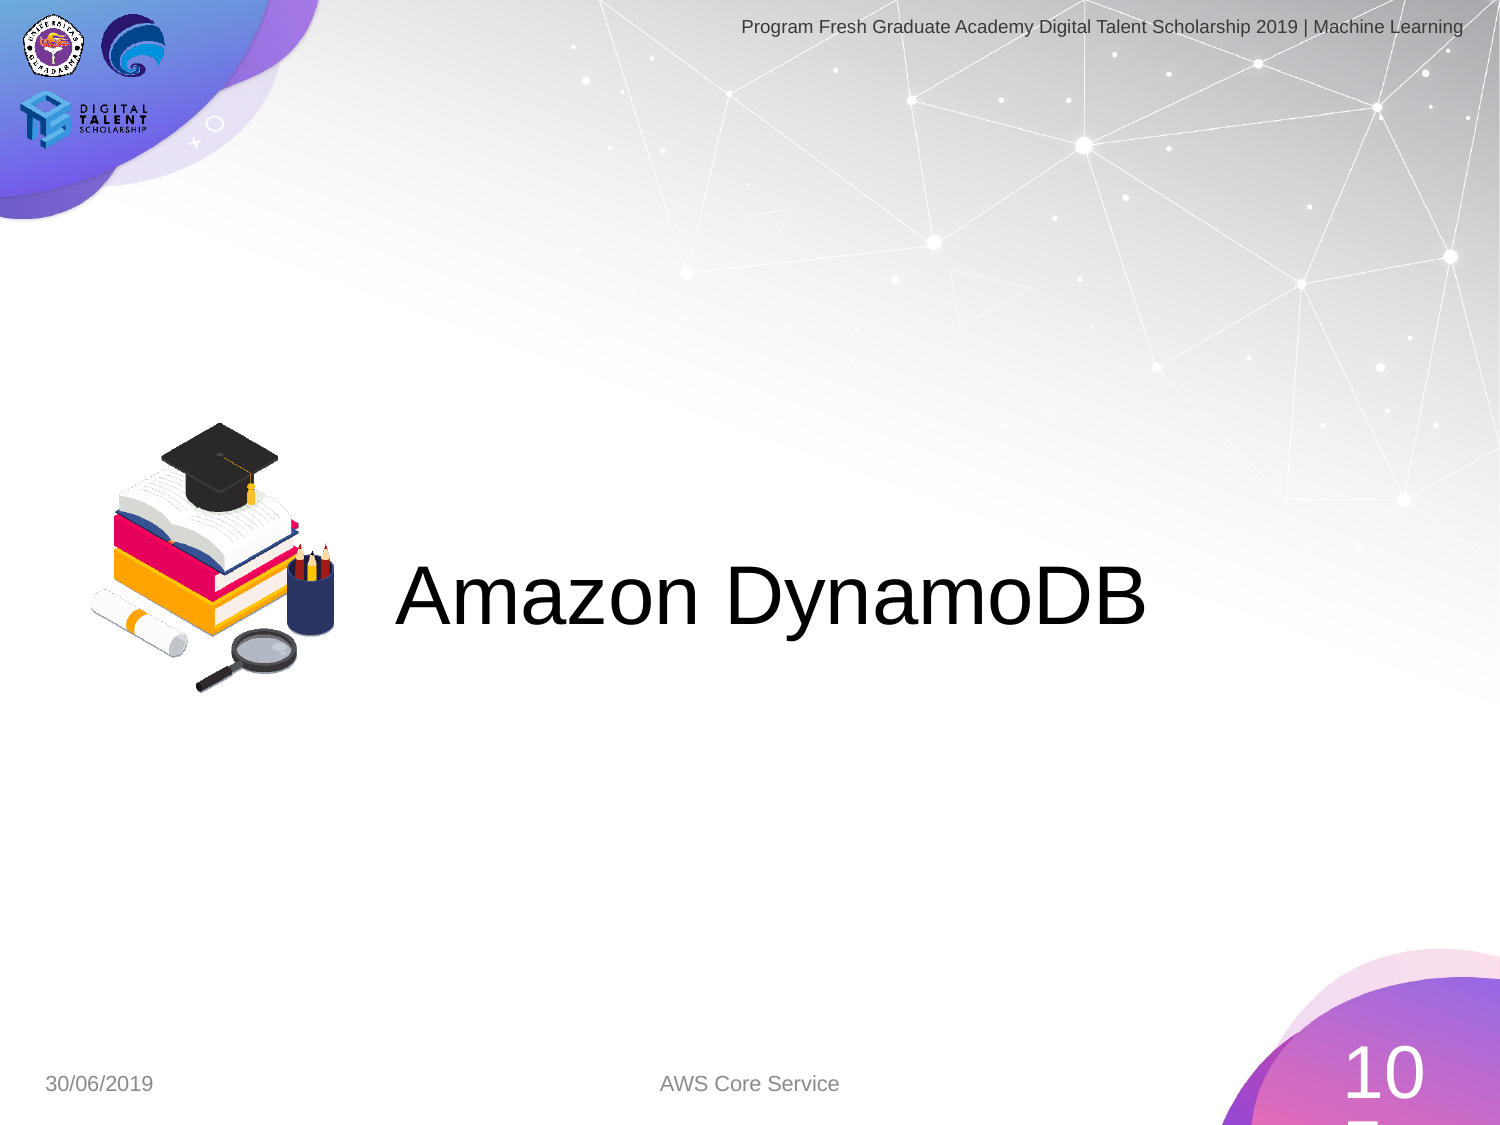

# Amazon DynamoDB
105
30/06/2019
AWS Core Service